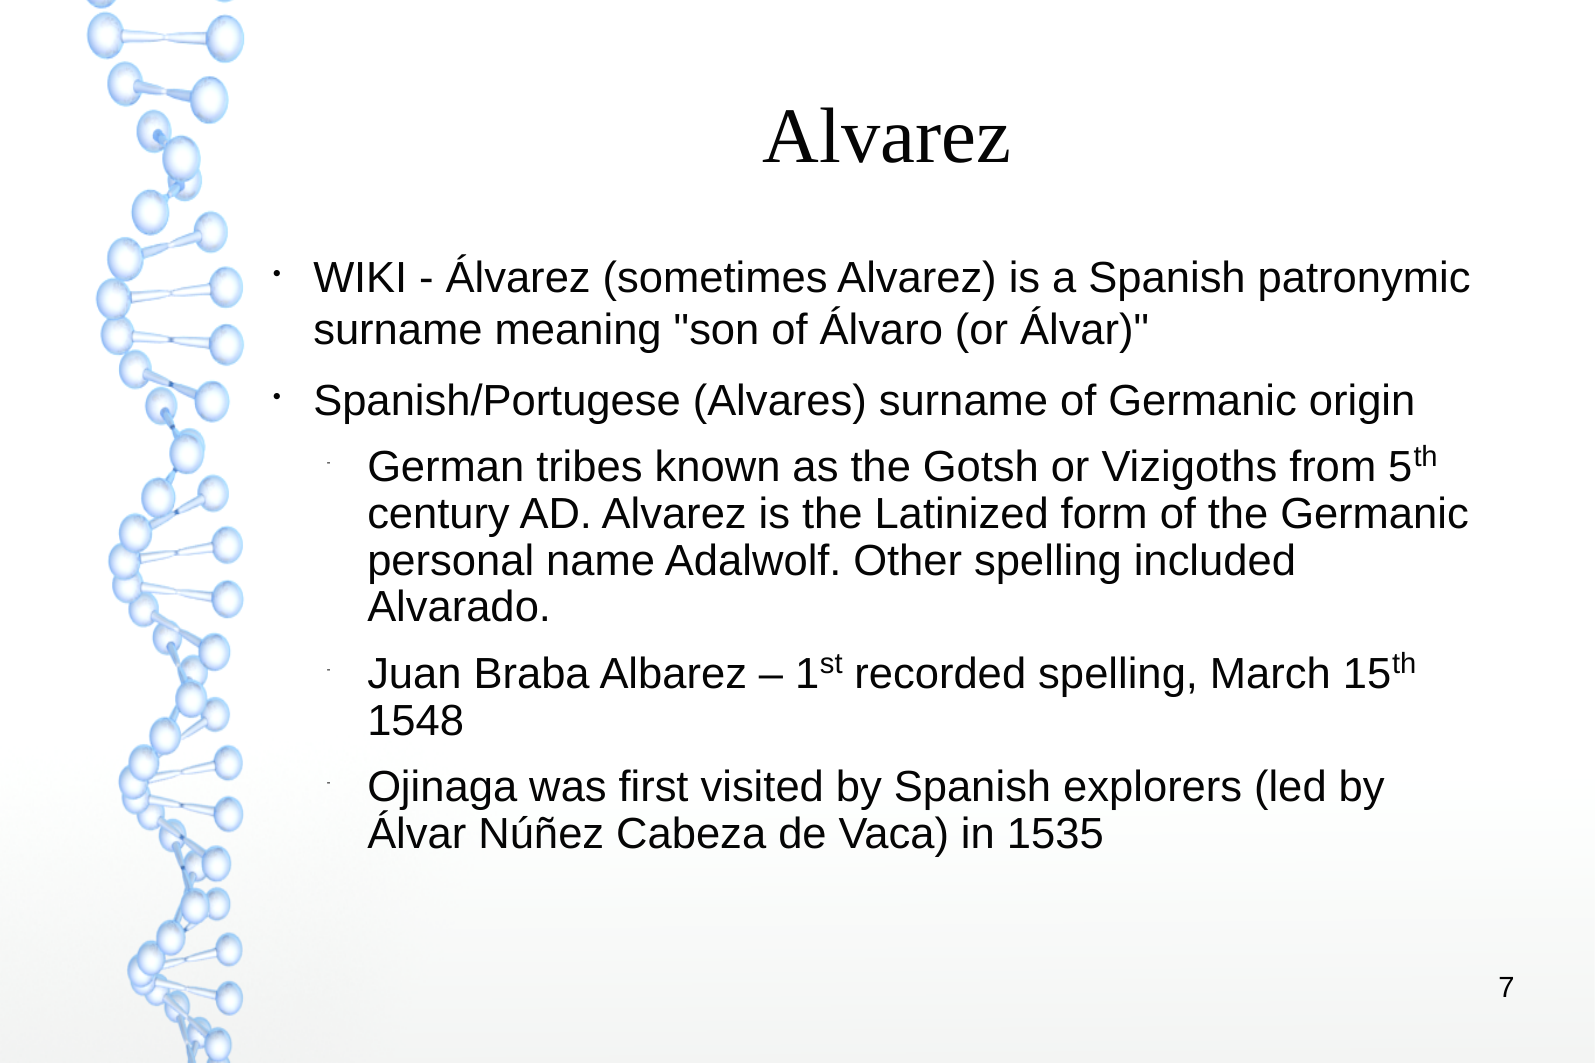

# Alvarez
WIKI - Álvarez (sometimes Alvarez) is a Spanish patronymic surname meaning "son of Álvaro (or Álvar)"
Spanish/Portugese (Alvares) surname of Germanic origin
German tribes known as the Gotsh or Vizigoths from 5th century AD. Alvarez is the Latinized form of the Germanic personal name Adalwolf. Other spelling included Alvarado.
Juan Braba Albarez – 1st recorded spelling, March 15th 1548
Ojinaga was first visited by Spanish explorers (led by Álvar Núñez Cabeza de Vaca) in 1535
7